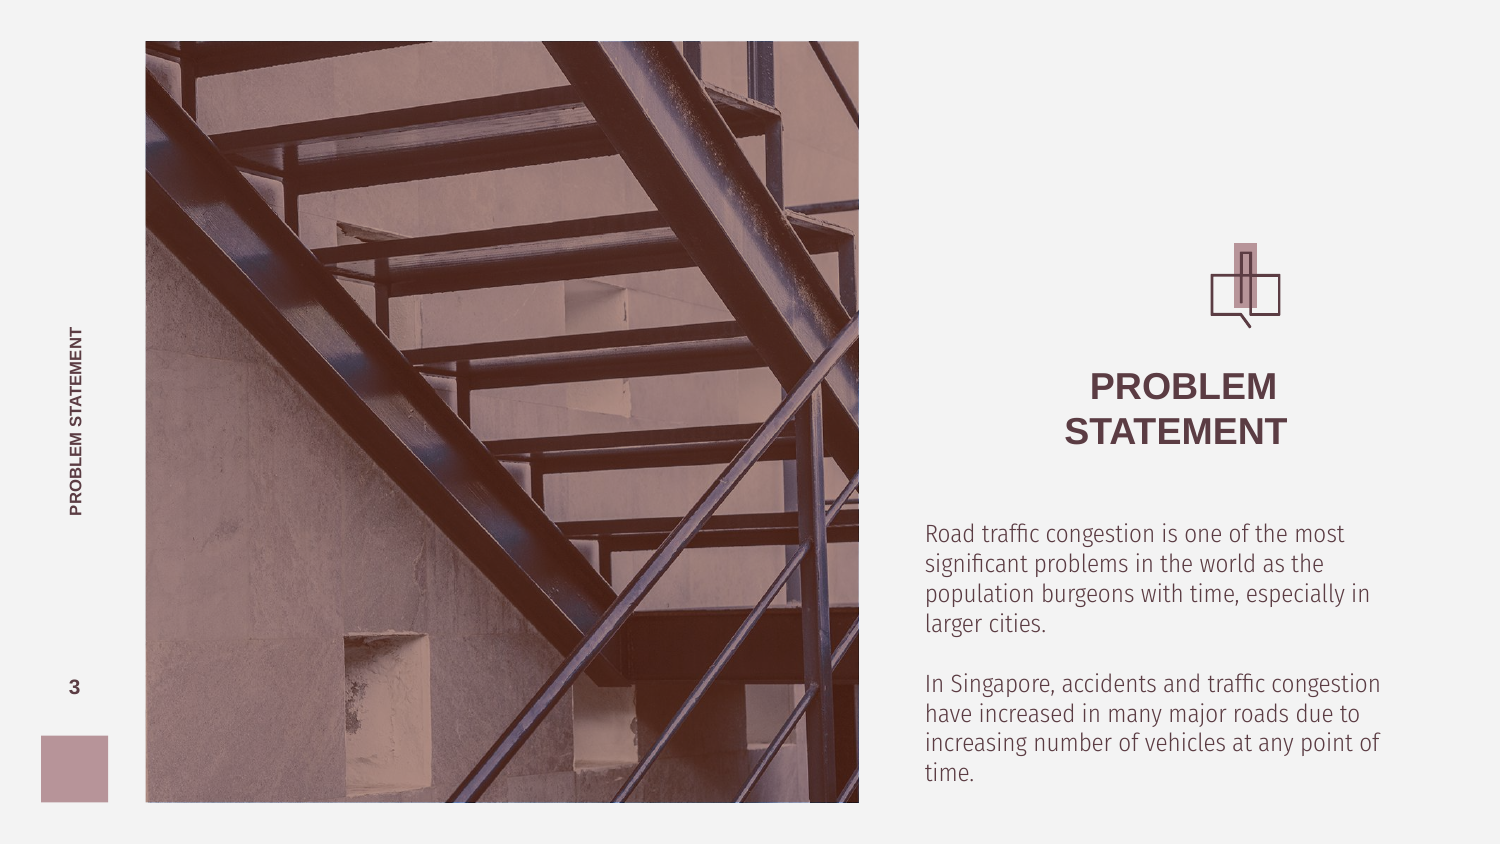

# PROBLEM STATEMENT
PROBLEM STATEMENT
Road traffic congestion is one of the most significant problems in the world as the population burgeons with time, especially in larger cities.
In Singapore, accidents and traffic congestion have increased in many major roads due to increasing number of vehicles at any point of time.
3